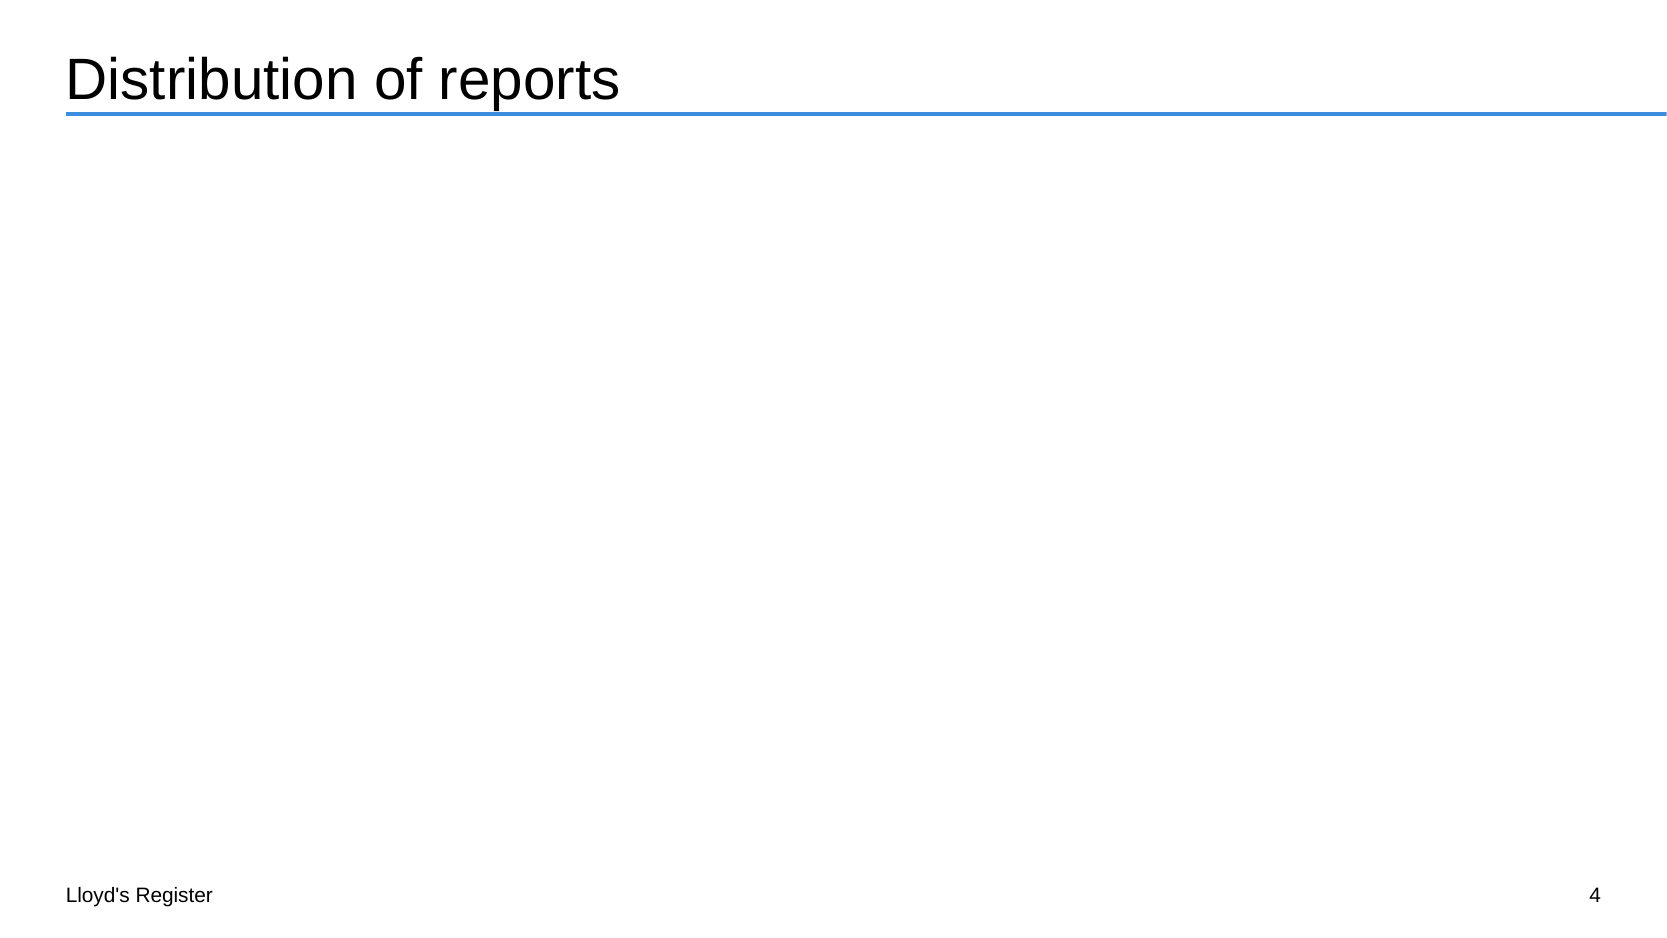

# Distribution of reports
Lloyd's Register
4